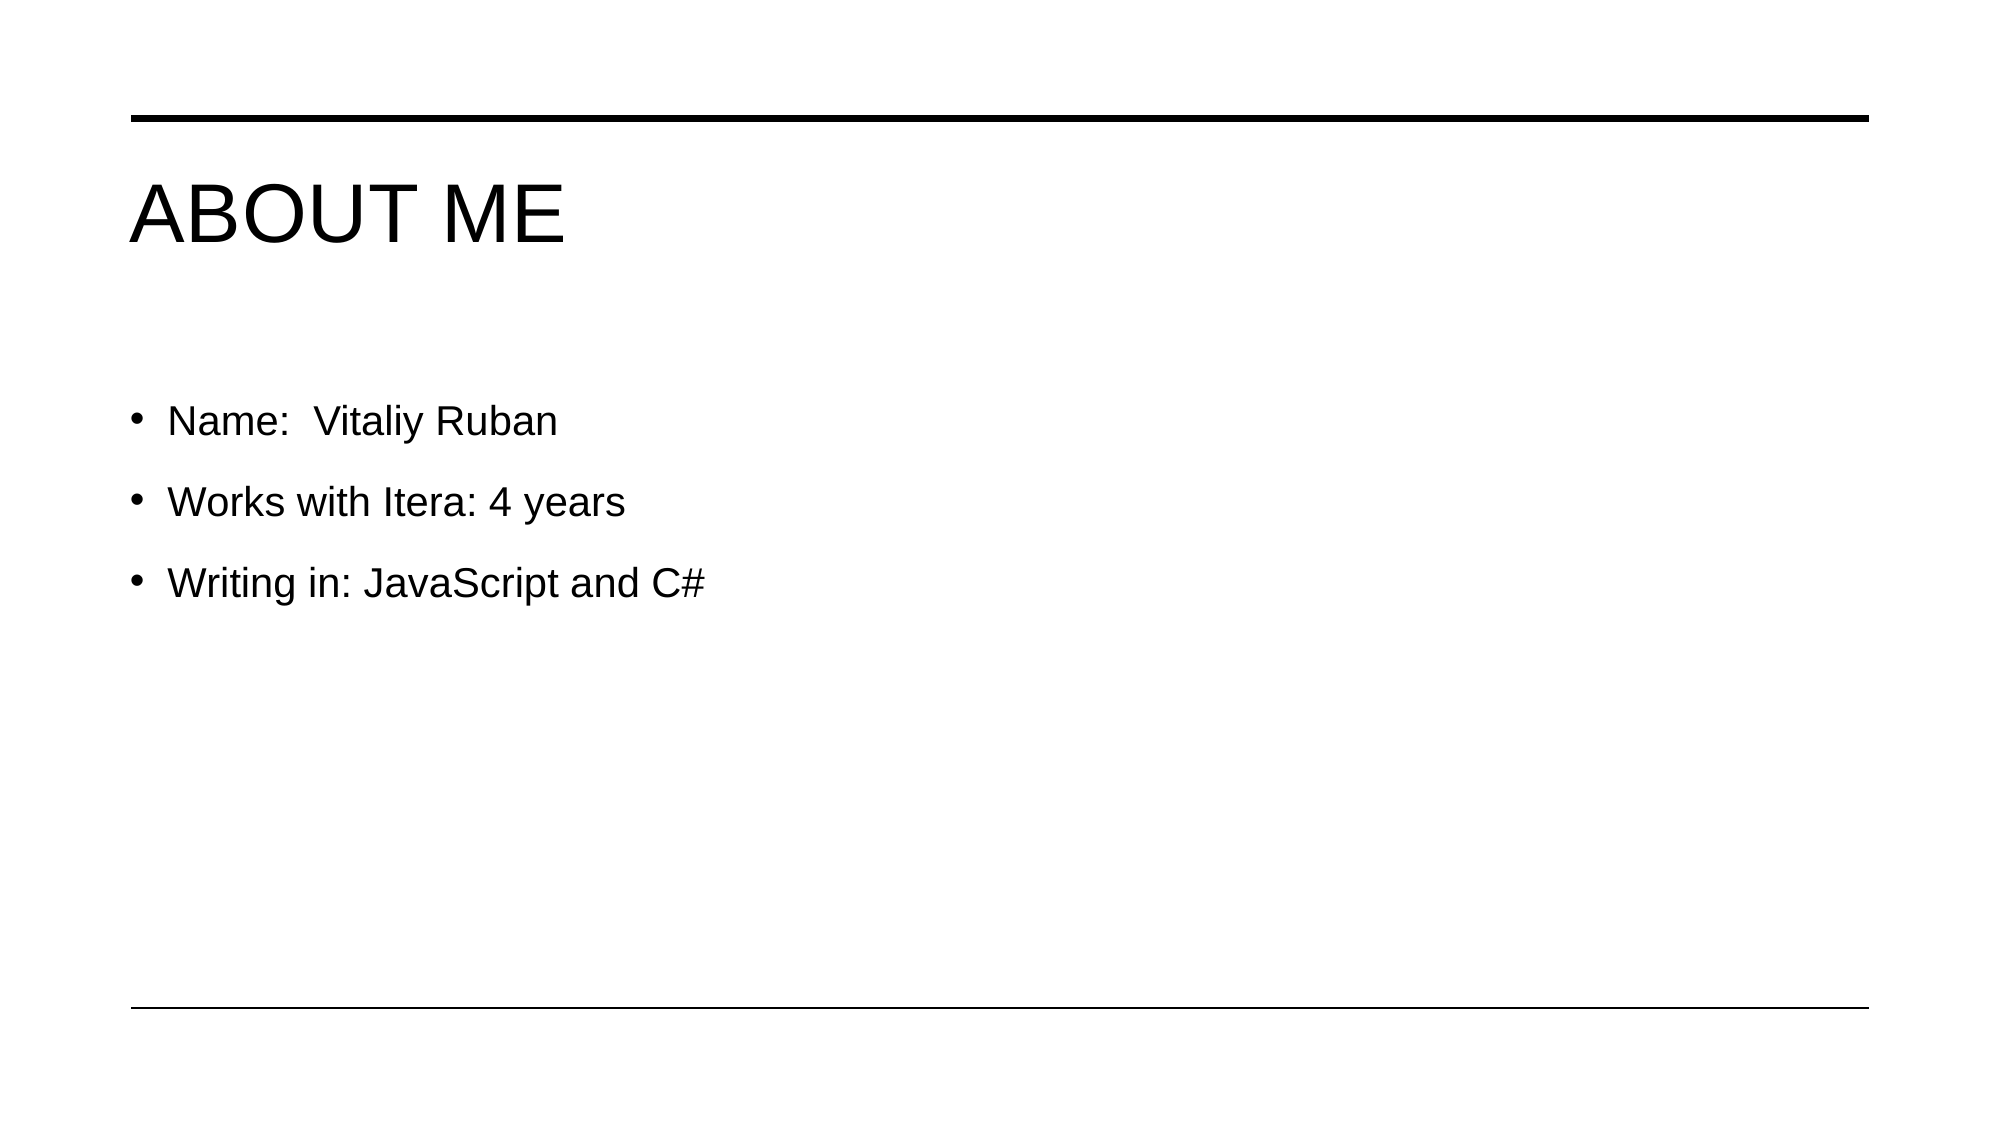

# About me
Name:  Vitaliy Ruban
Works with Itera: 4 years
Writing in: JavaScript and C#